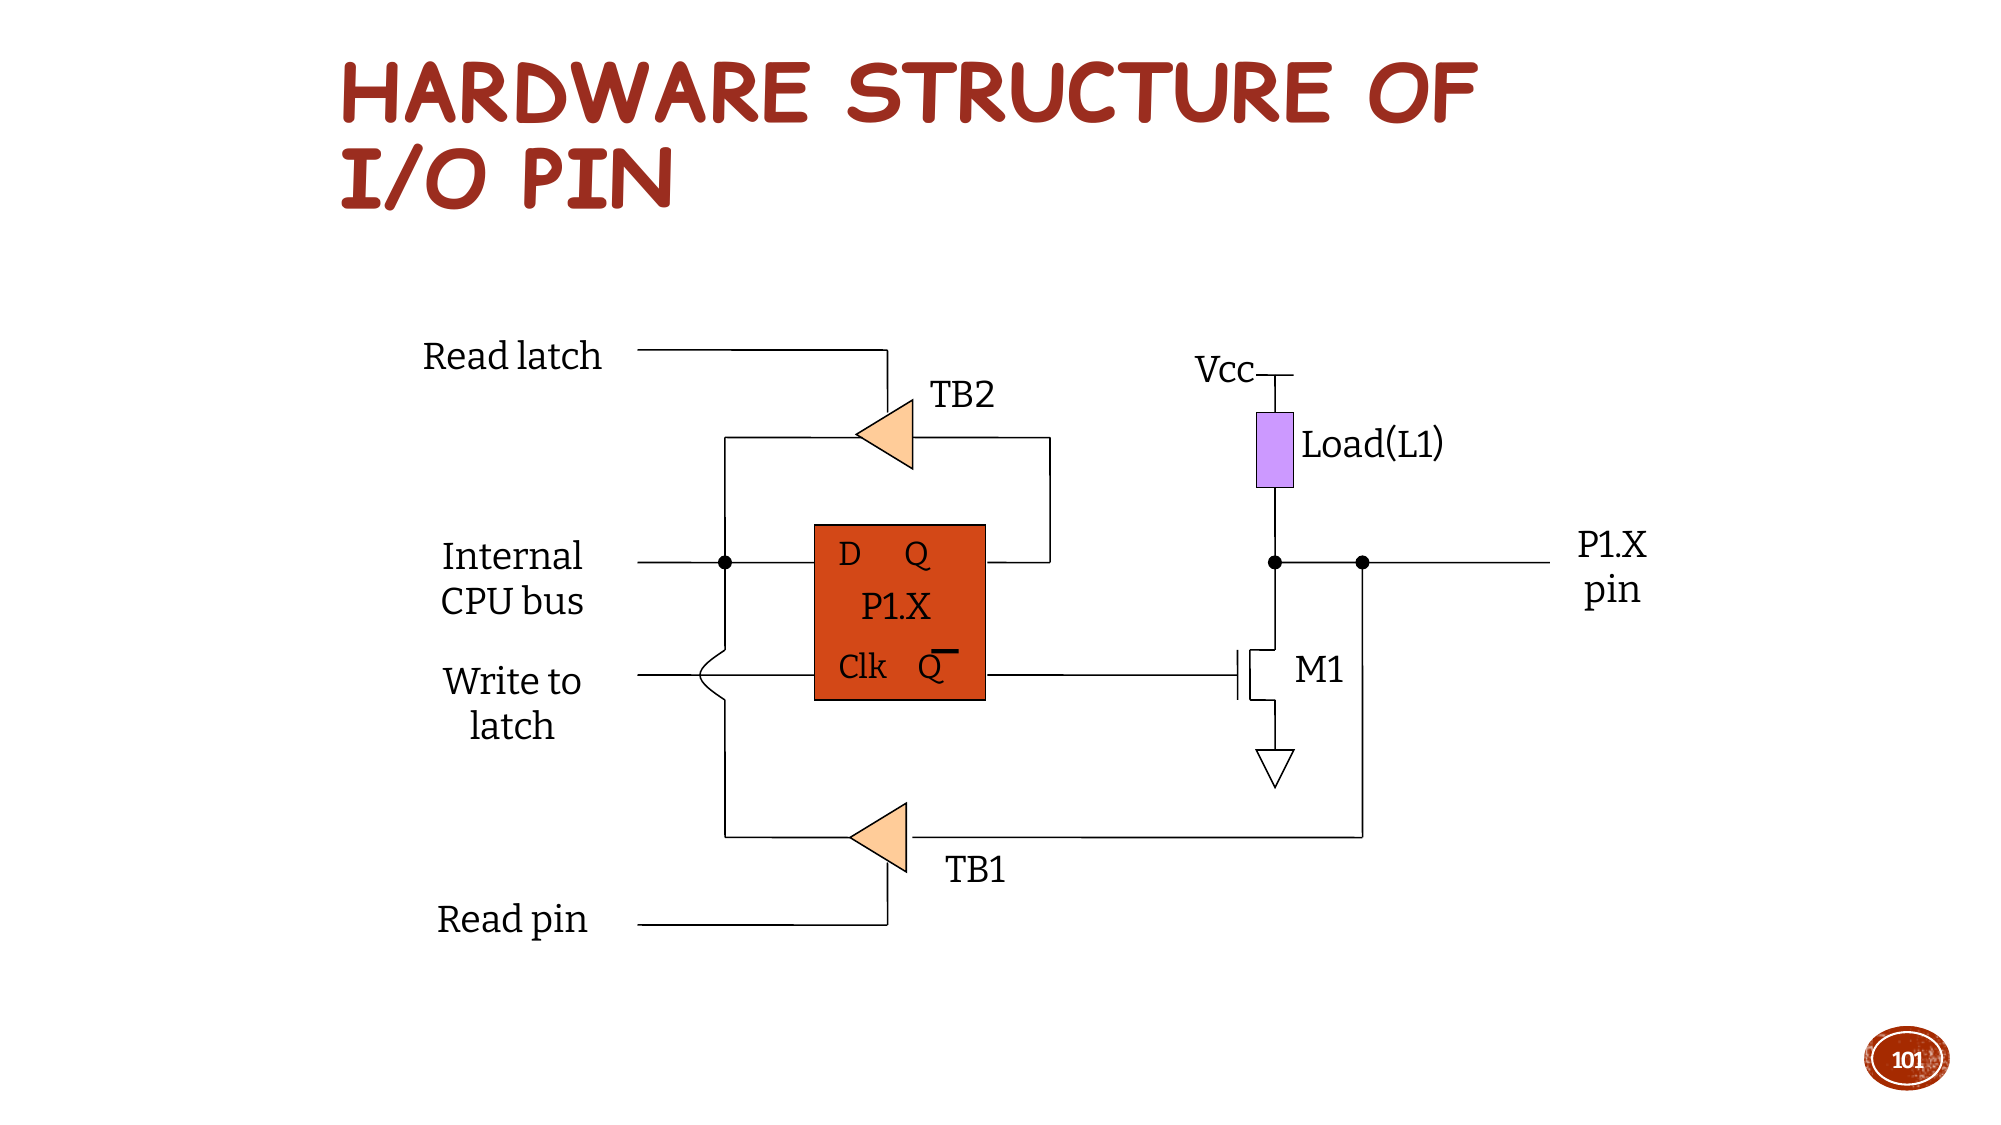

# Hardware Structure of I/O Pin
Read latch
Vcc

TB2

 Load(L1)

P1.X pin
Internal CPU bus

D       Q

Clk     Q

P1.X
M1
Write to latch

TB1

Read pin

101